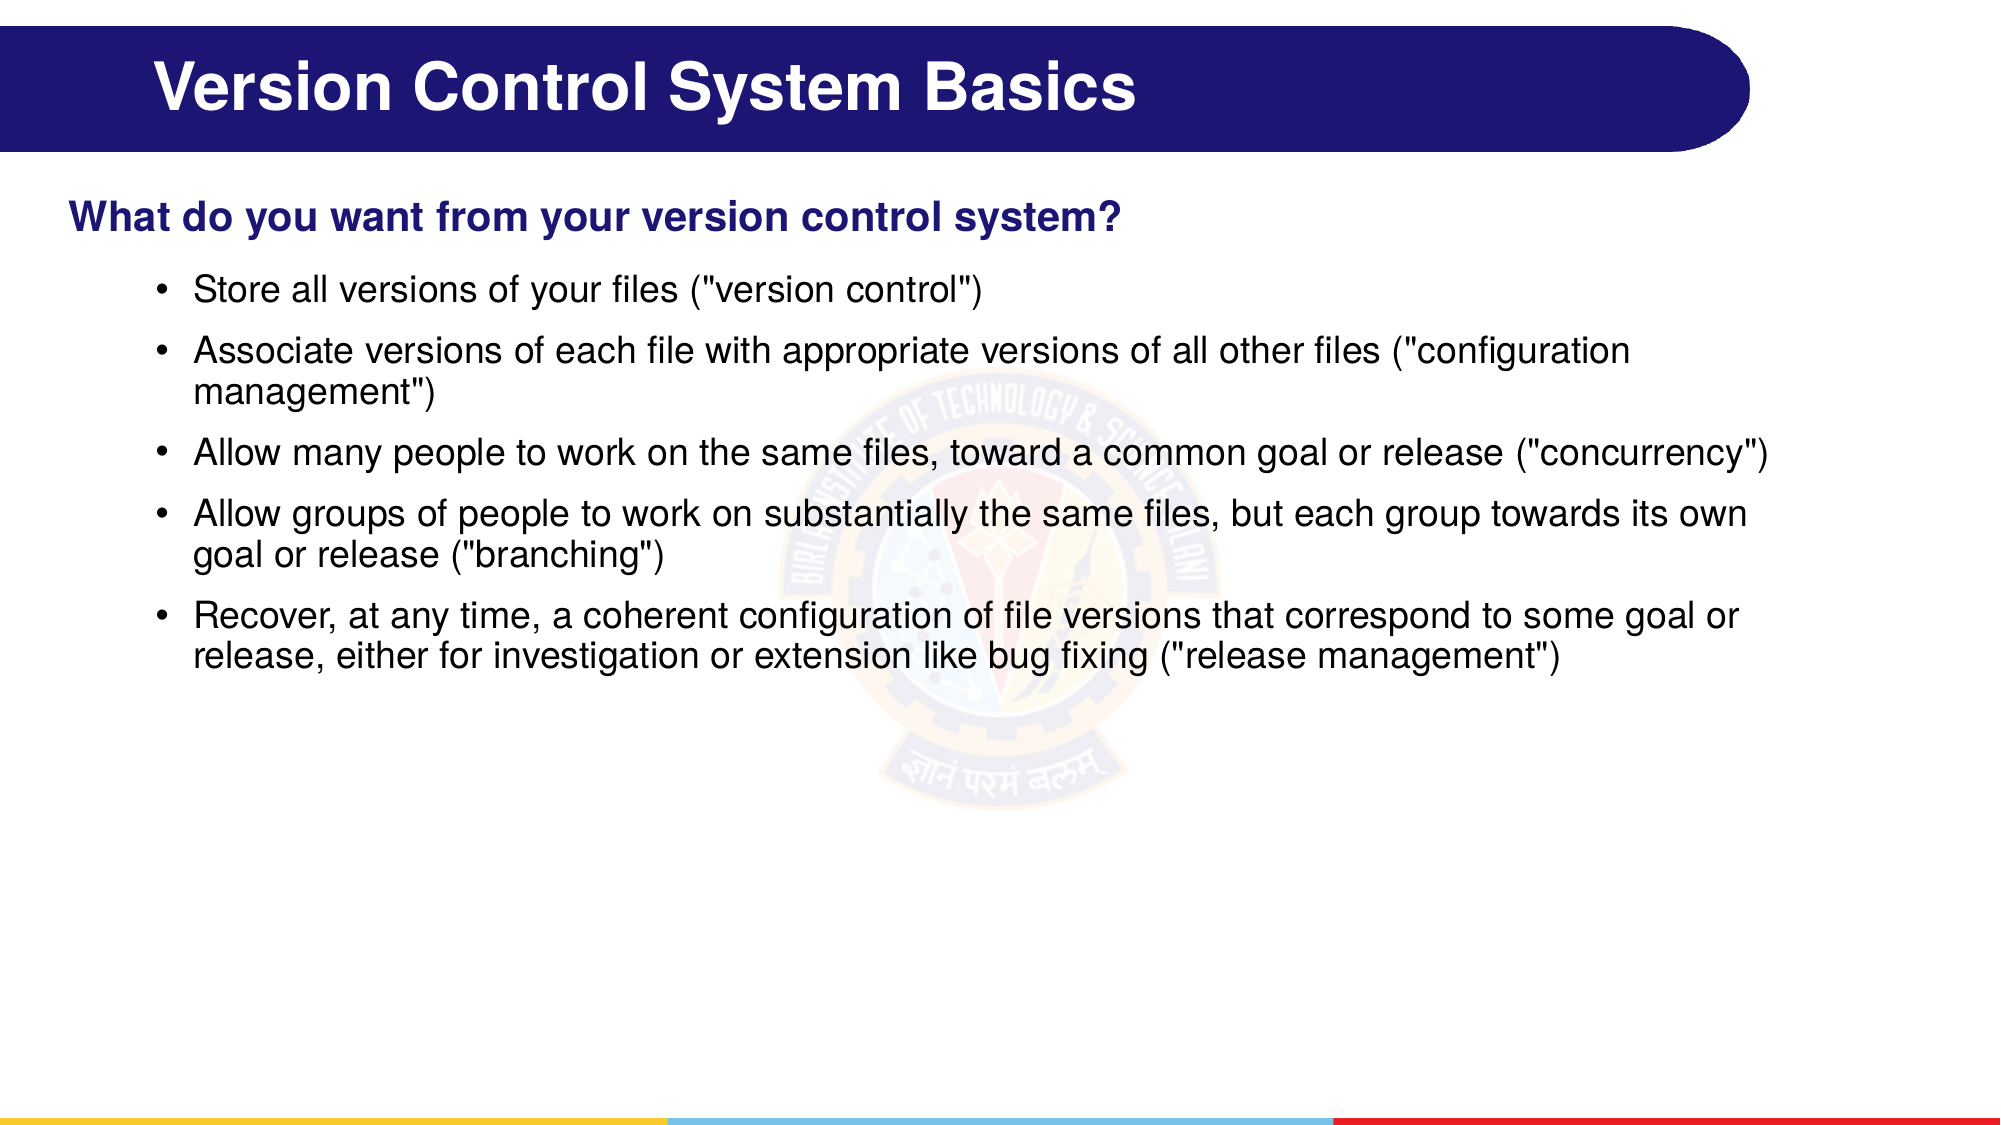

# Version Control System Basics
What do you want from your version control system?

Store all versions of your files ("version control")
Associate versions of each file with appropriate versions of all other files ("configuration management")
Allow many people to work on the same files, toward a common goal or release ("concurrency")
Allow groups of people to work on substantially the same files, but each group towards its own goal or release ("branching")
Recover, at any time, a coherent configuration of file versions that correspond to some goal or release, either for investigation or extension like bug fixing ("release management")